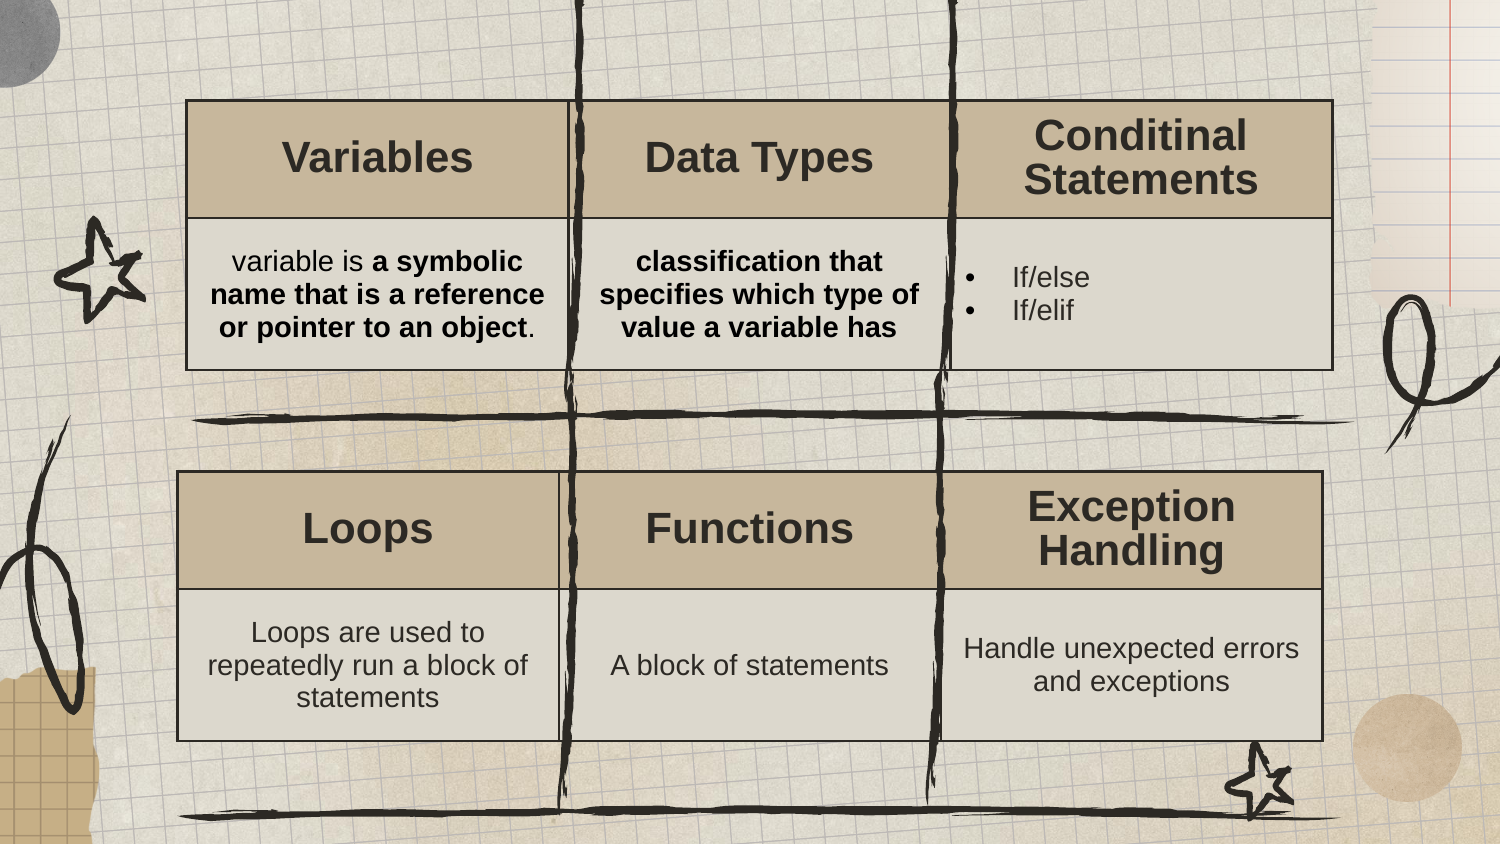

| Variables | Data Types | Conditinal Statements |
| --- | --- | --- |
| variable is a symbolic name that is a reference or pointer to an object. | classification that specifies which type of value a variable has | If/else If/elif |

| Loops | Functions | Exception Handling |
| --- | --- | --- |
| Loops are used to repeatedly run a block of statements | A block of statements | Handle unexpected errors and exceptions |